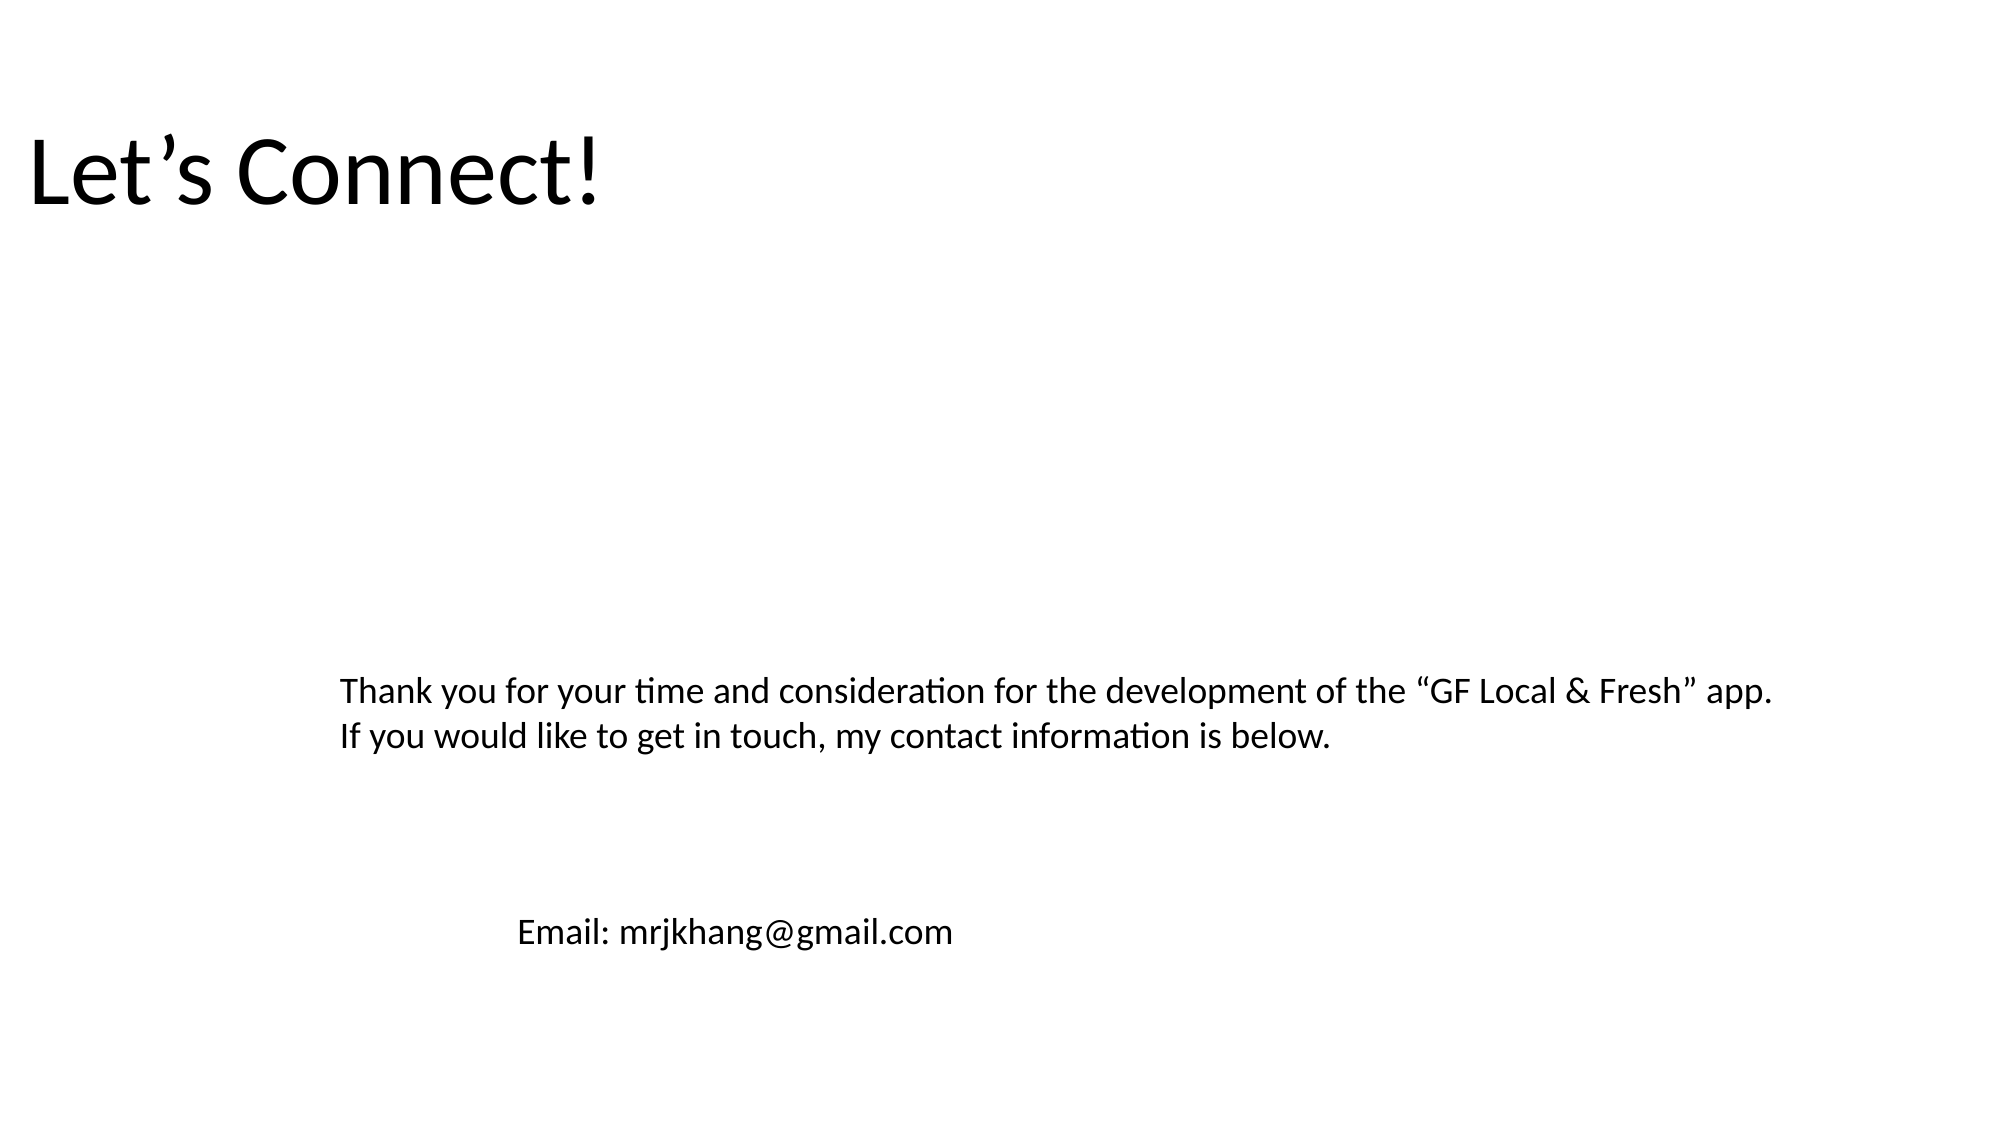

Let’s Connect!
Thank you for your time and consideration for the development of the “GF Local & Fresh” app.  If you would like to get in touch, my contact information is below.
Email: mrjkhang@gmail.com